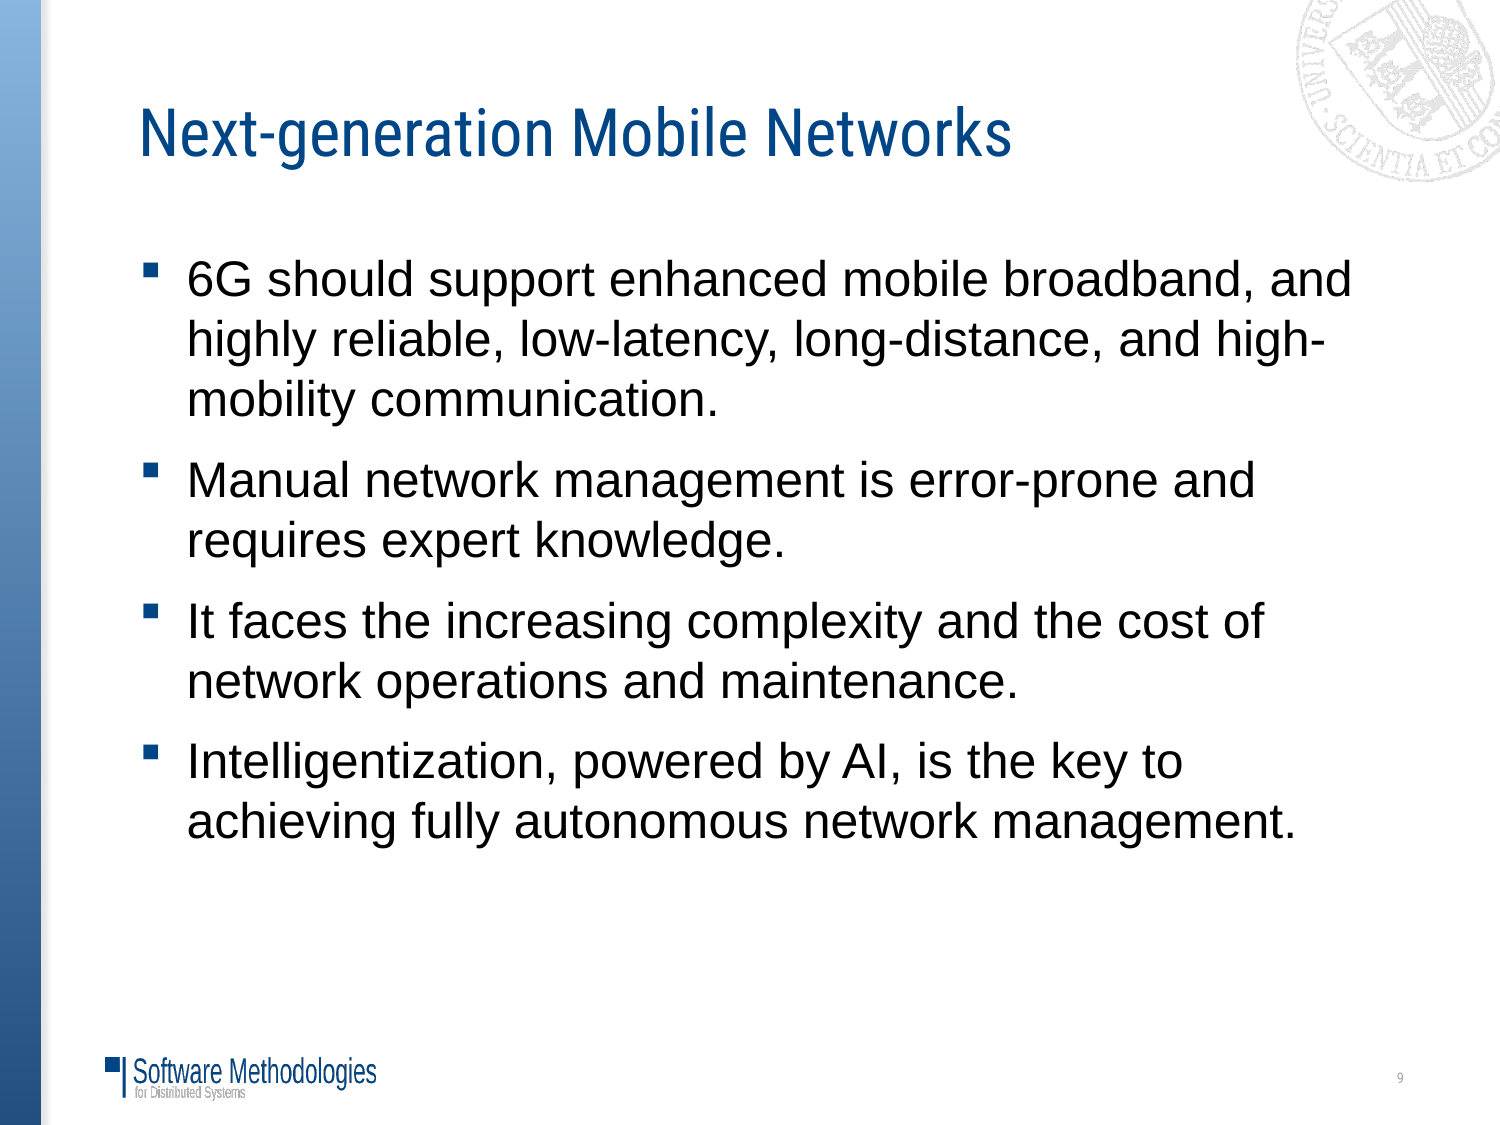

# Next-generation Mobile Networks
6G should support enhanced mobile broadband, and highly reliable, low-latency, long-distance, and high-mobility communication.
Manual network management is error-prone and requires expert knowledge.
It faces the increasing complexity and the cost of network operations and maintenance.
Intelligentization, powered by AI, is the key to achieving fully autonomous network management.
9